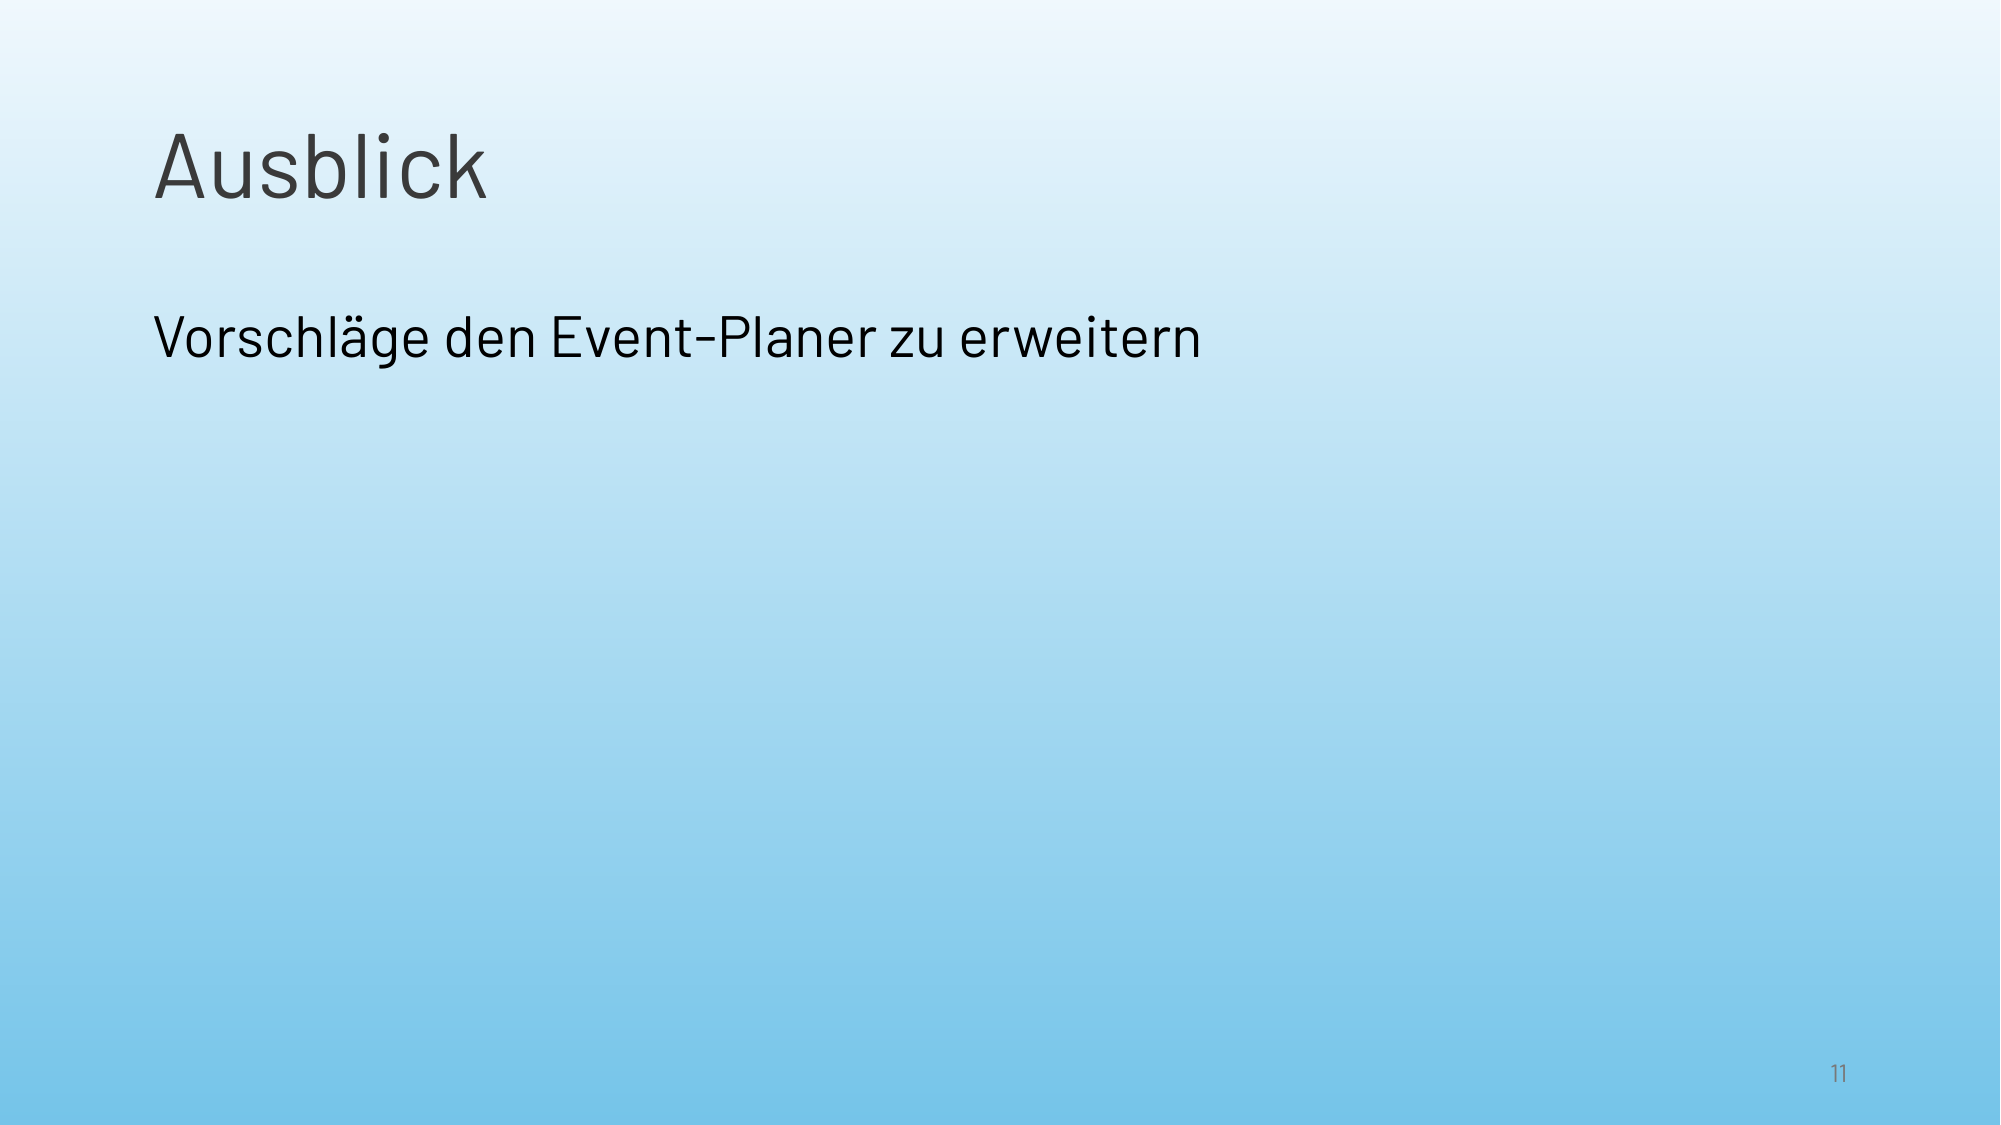

# Ausblick
Vorschläge den Event-Planer zu erweitern
11